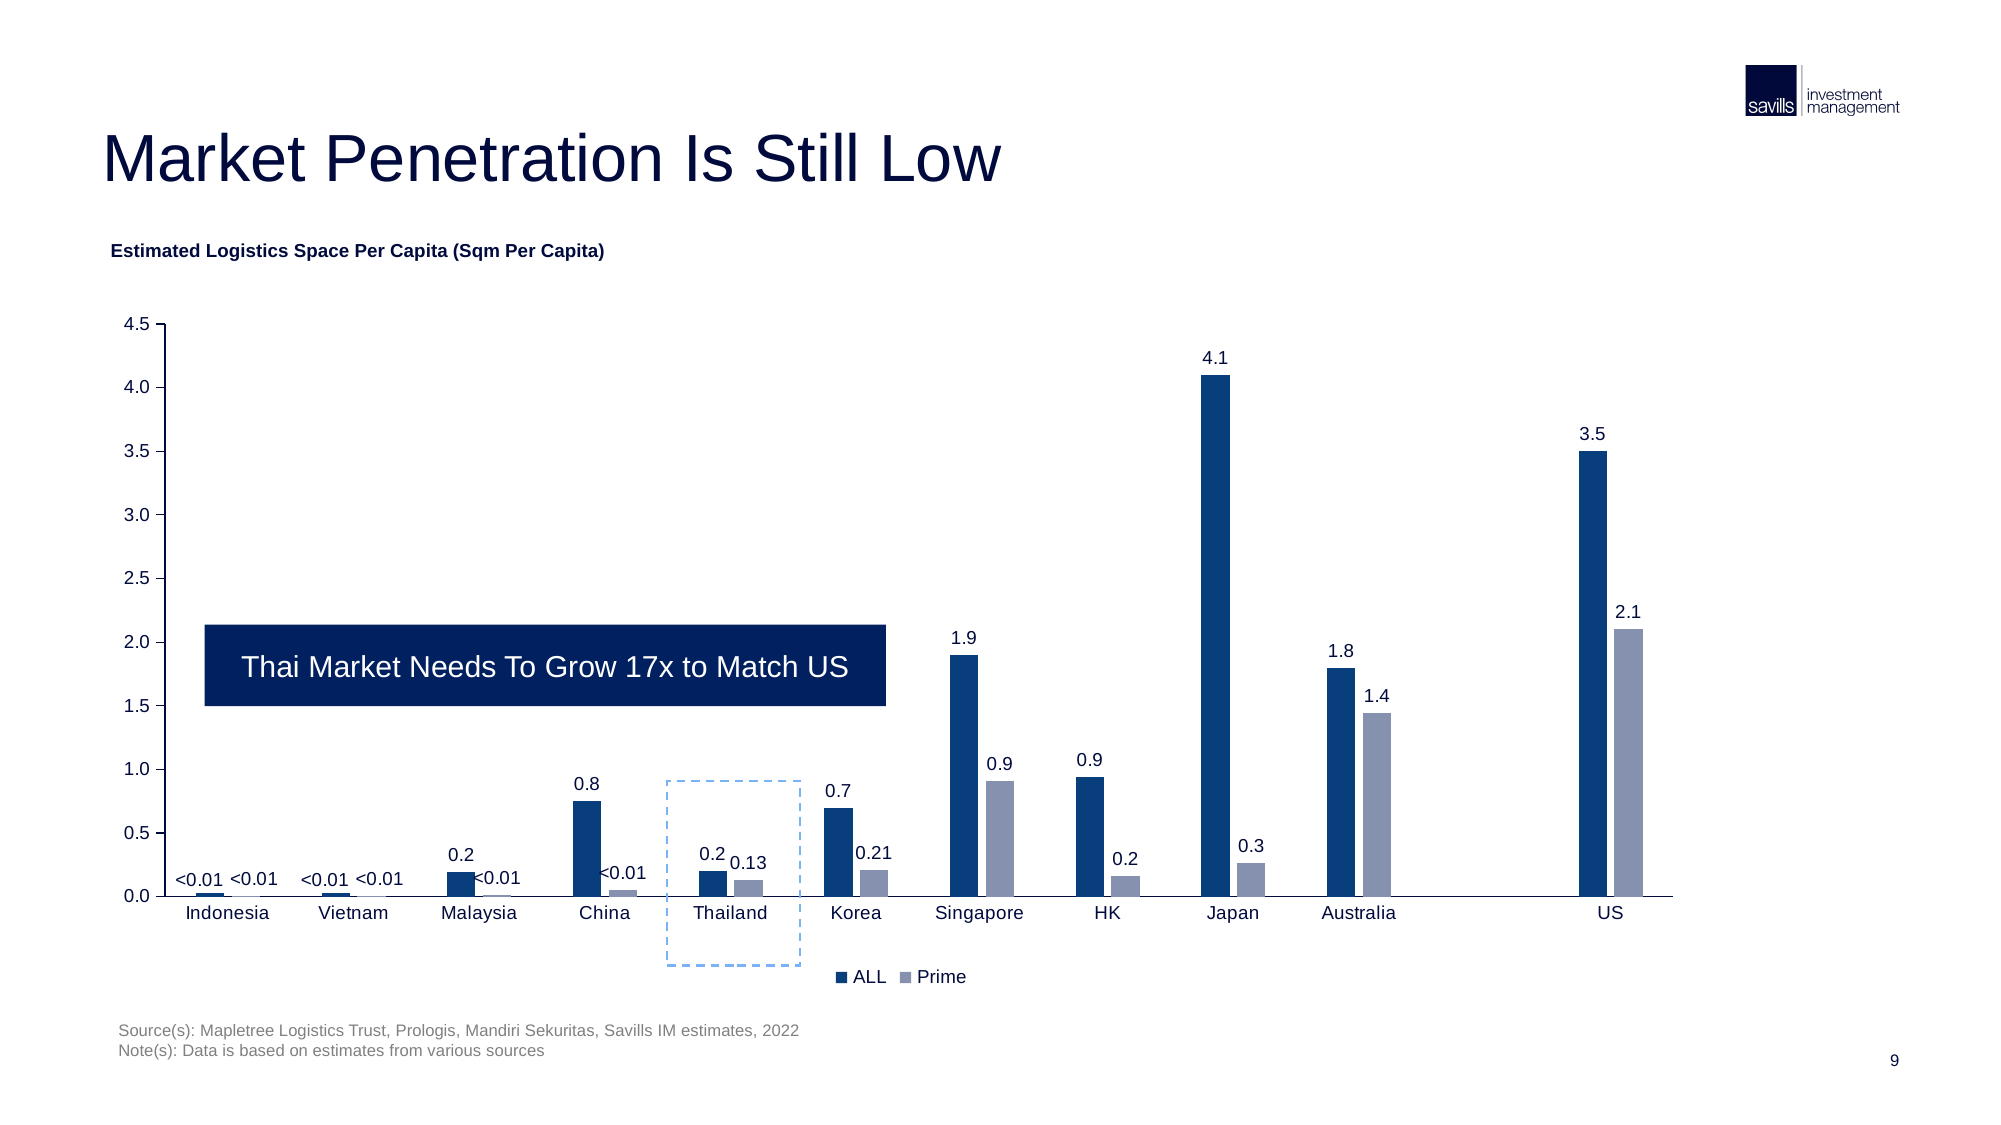

# Market Penetration Is Still Low
Estimated Logistics Space Per Capita (Sqm Per Capita)

### Chart

| Category | ALL | Prime |
|---|---|---|
| Indonesia | 0.03 | 0.006299999999999999 |
| Vietnam | 0.03 | 0.006299999999999999 |
| Malaysia | 0.19 | 0.0152 |
| China | 0.75 | 0.052500000000000005 |
| Thailand | 0.2 | 0.13 |
| Korea | 0.7 | 0.21 |
| Singapore  | 1.9 | 0.9119999999999999 |
| HK | 0.9411764705882353 | 0.16 |
| Japan | 4.1 | 0.26649999999999996 |
| Australia | 1.8 | 1.4400000000000002 |
|  | None | None |
| US | 3.5 | 2.1 |
Thai Market Needs To Grow 17x to Match US

Source(s): Mapletree Logistics Trust, Prologis, Mandiri Sekuritas, Savills IM estimates, 2022
Note(s): Data is based on estimates from various sources

9